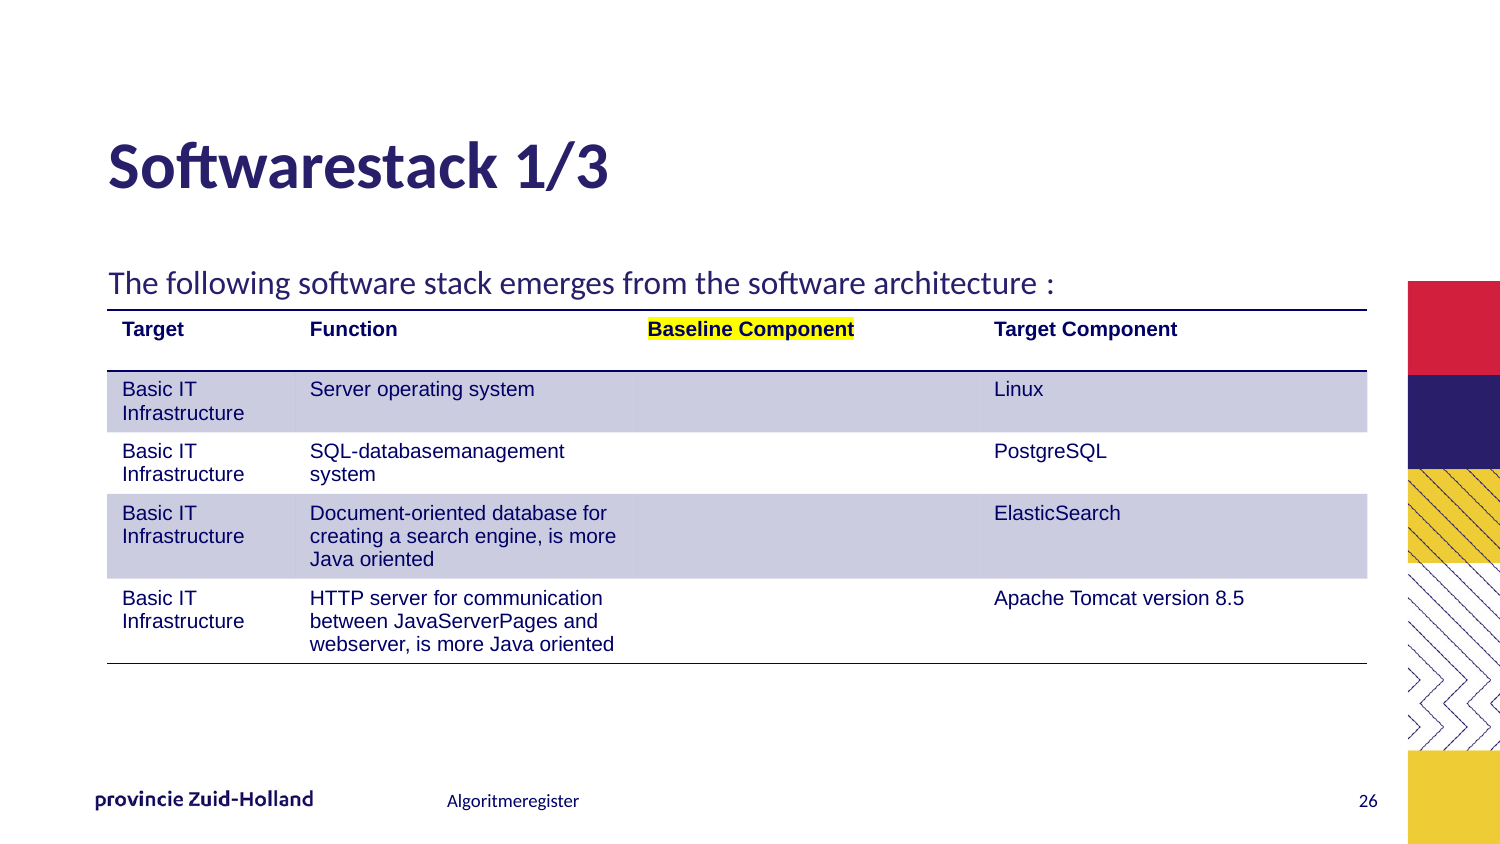

# Softwarestack 1/3
The following software stack emerges from the software architecture :

| Target | Function | Baseline Component | Target Component |
| --- | --- | --- | --- |
| Basic IT Infrastructure | Server operating system |  | Linux |
| Basic IT Infrastructure | SQL-databasemanagement system |  | PostgreSQL |
| Basic IT Infrastructure | Document-oriented database for creating a search engine, is more Java oriented |  | ElasticSearch |
| Basic IT Infrastructure | HTTP server for communication between JavaServerPages and webserver, is more Java oriented |  | Apache Tomcat version 8.5 |
Algoritmeregister
26